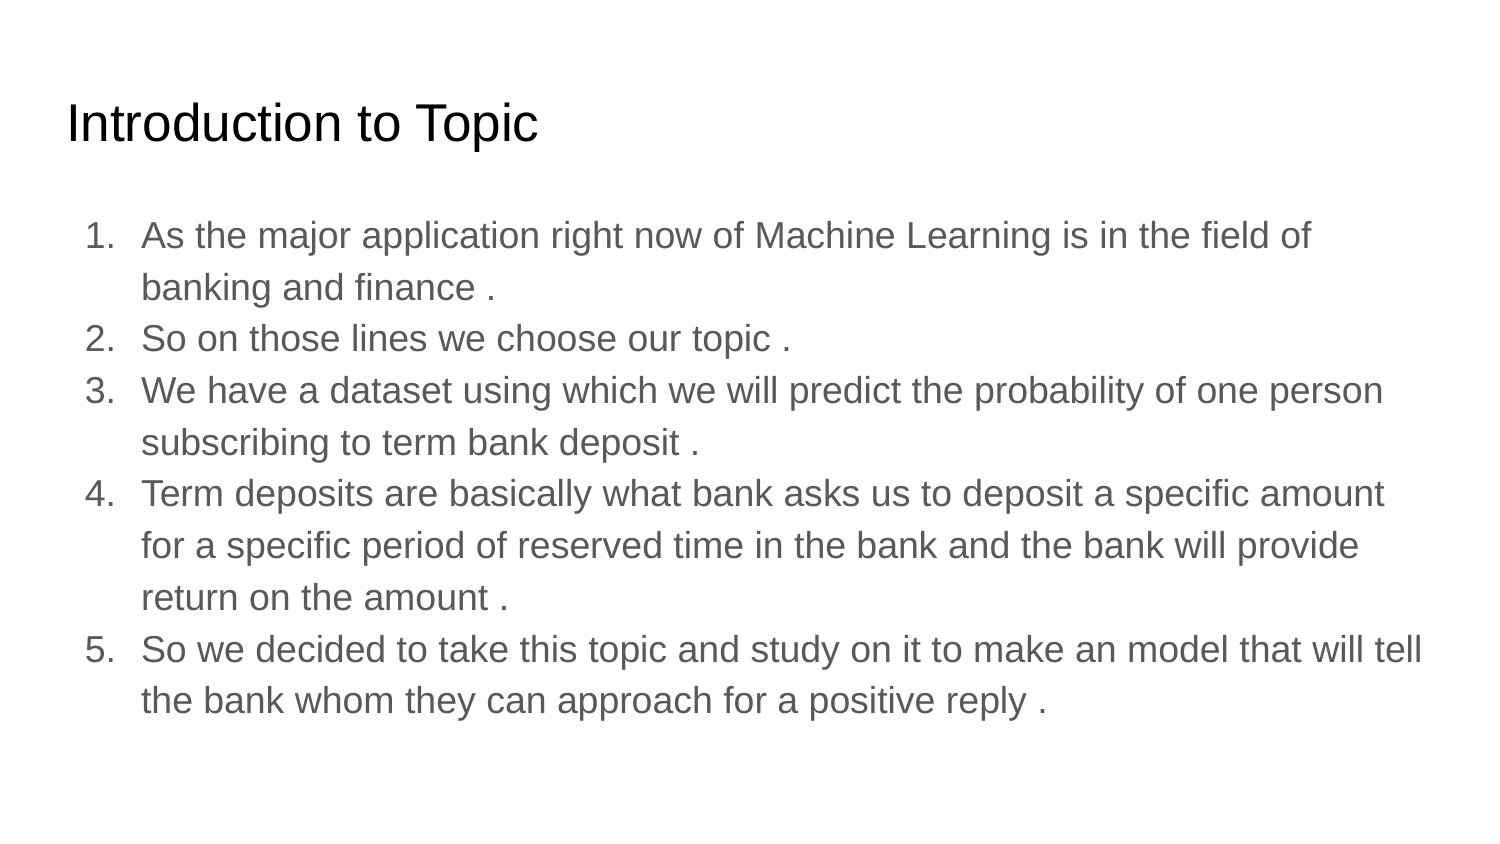

# Introduction to Topic
As the major application right now of Machine Learning is in the field of banking and finance .
So on those lines we choose our topic .
We have a dataset using which we will predict the probability of one person subscribing to term bank deposit .
Term deposits are basically what bank asks us to deposit a specific amount for a specific period of reserved time in the bank and the bank will provide return on the amount .
So we decided to take this topic and study on it to make an model that will tell the bank whom they can approach for a positive reply .